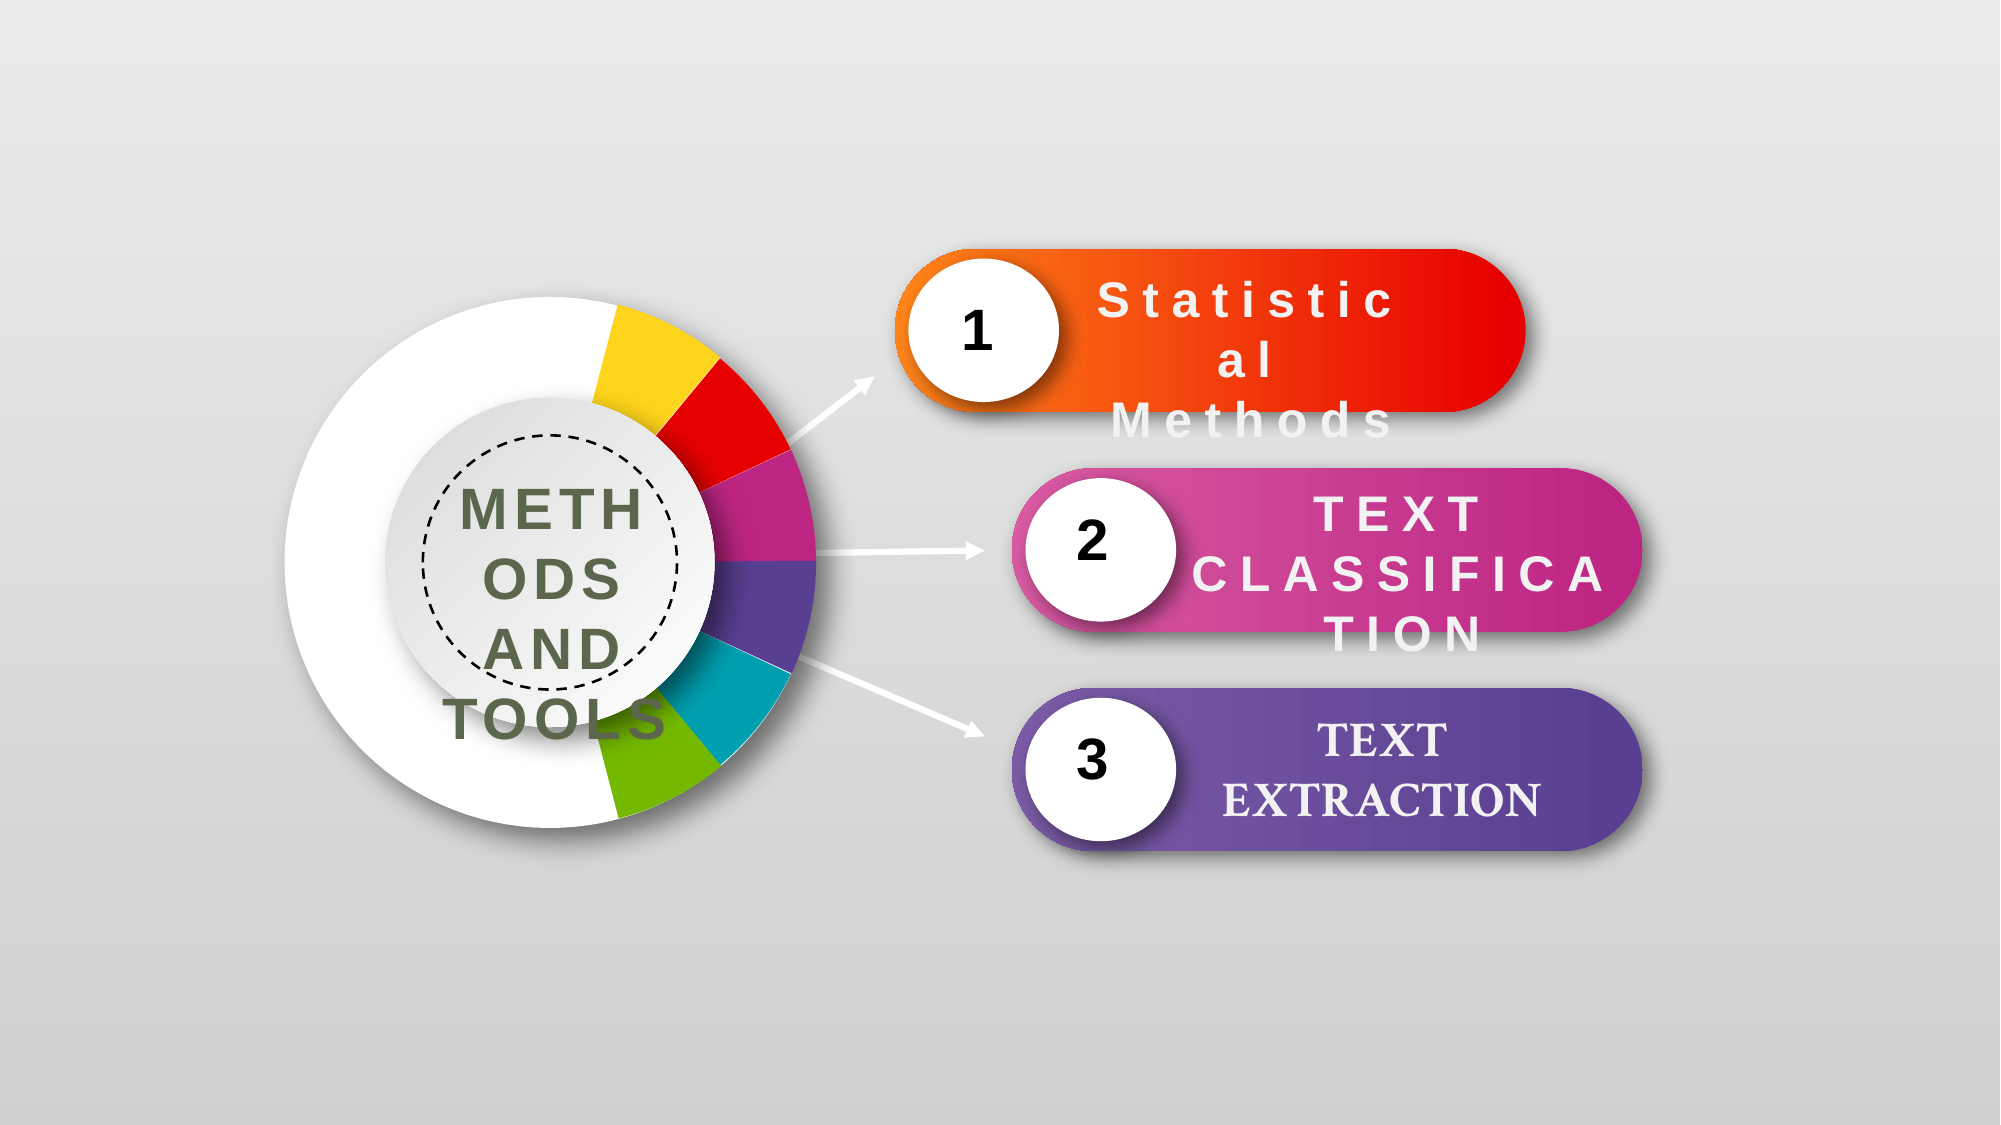

Statistical Methods
1

METHODS AND TOOLS

TEXT CLASSIFICATION

2

TEXT EXTRACTION
3